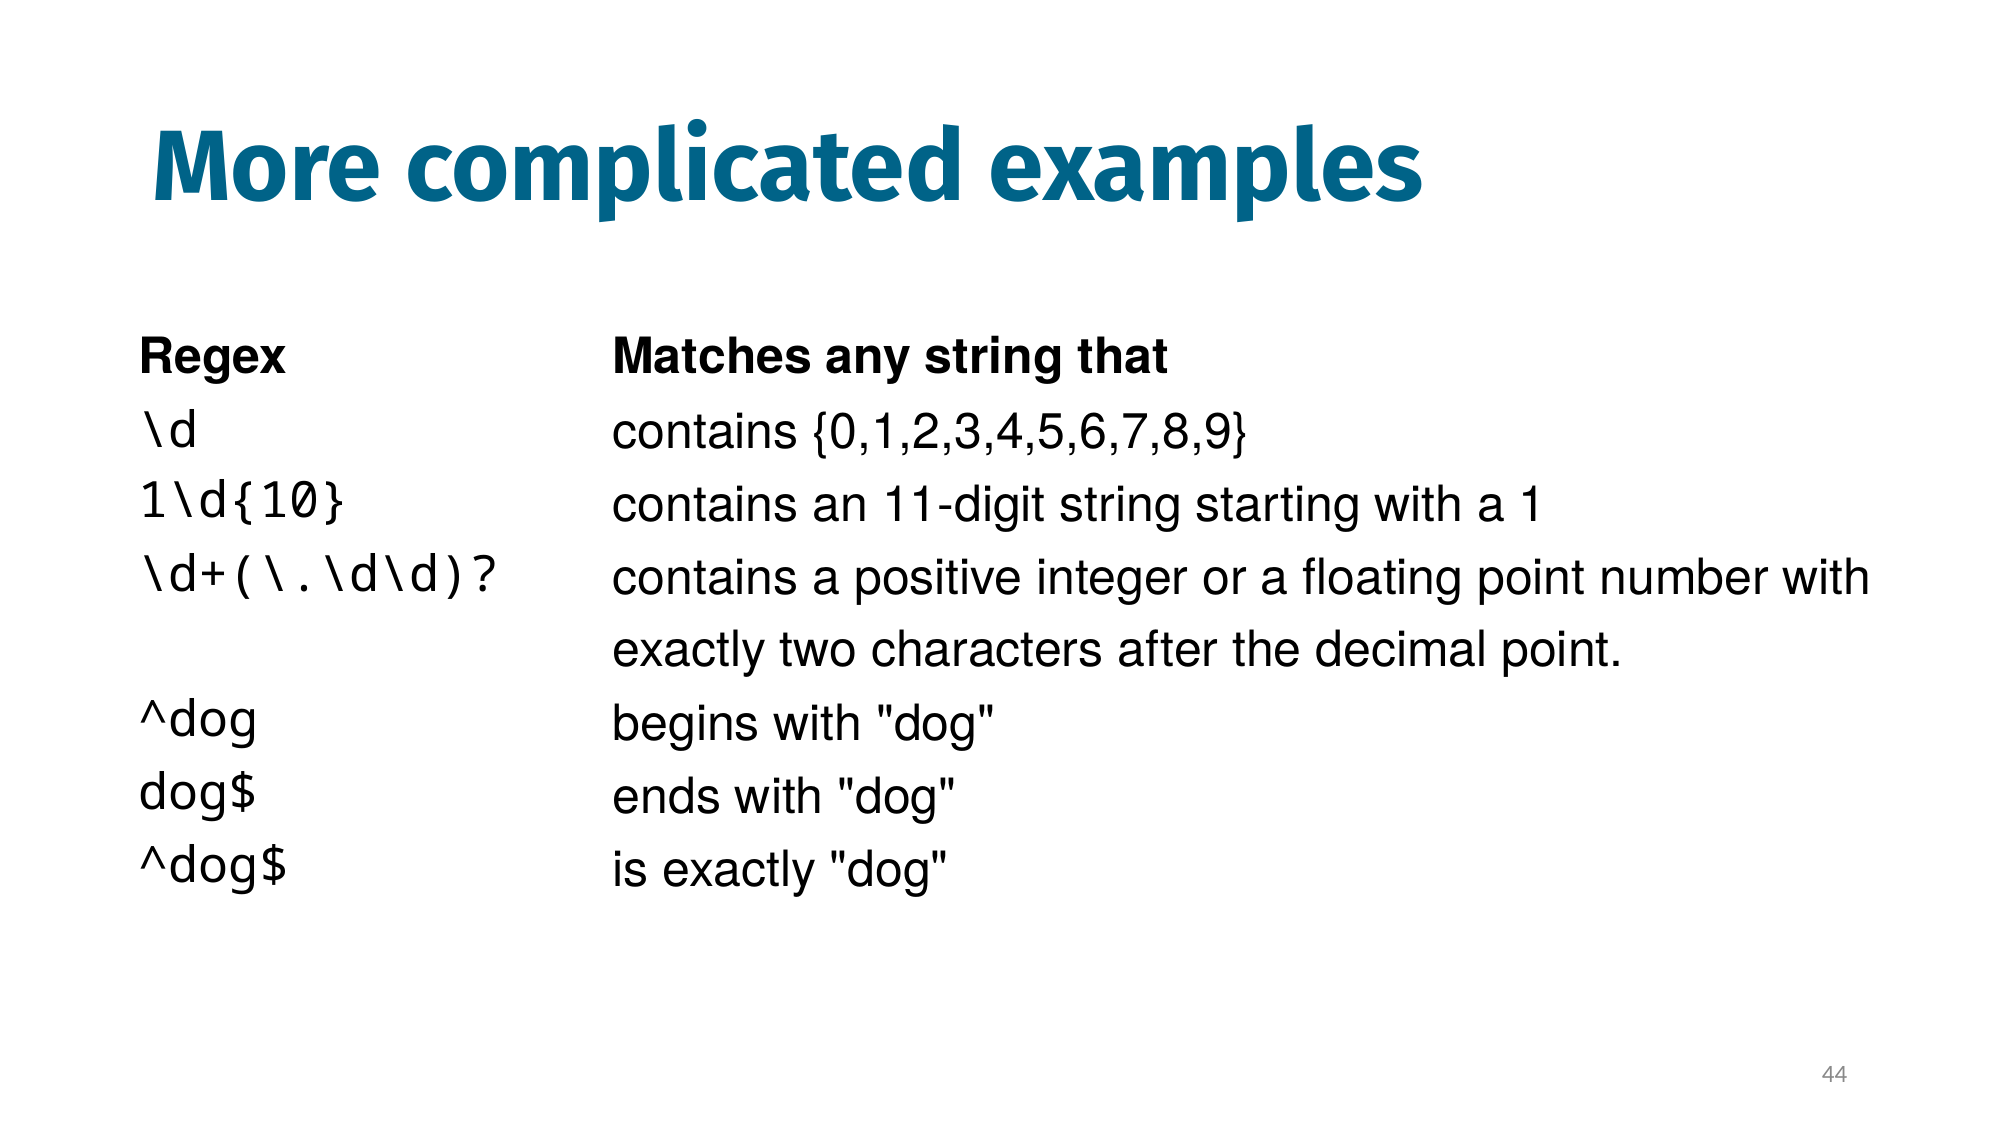

# More complicated examples
| Regex | Matches any string that |
| --- | --- |
| \d | contains {0,1,2,3,4,5,6,7,8,9} |
| 1\d{10} | contains an 11-digit string starting with a 1 |
| \d+(\.\d\d)? | contains a positive integer or a floating point number with exactly two characters after the decimal point. |
| ^dog | begins with "dog" |
| dog$ | ends with "dog" |
| ^dog$ | is exactly "dog" |
|  |  |
44